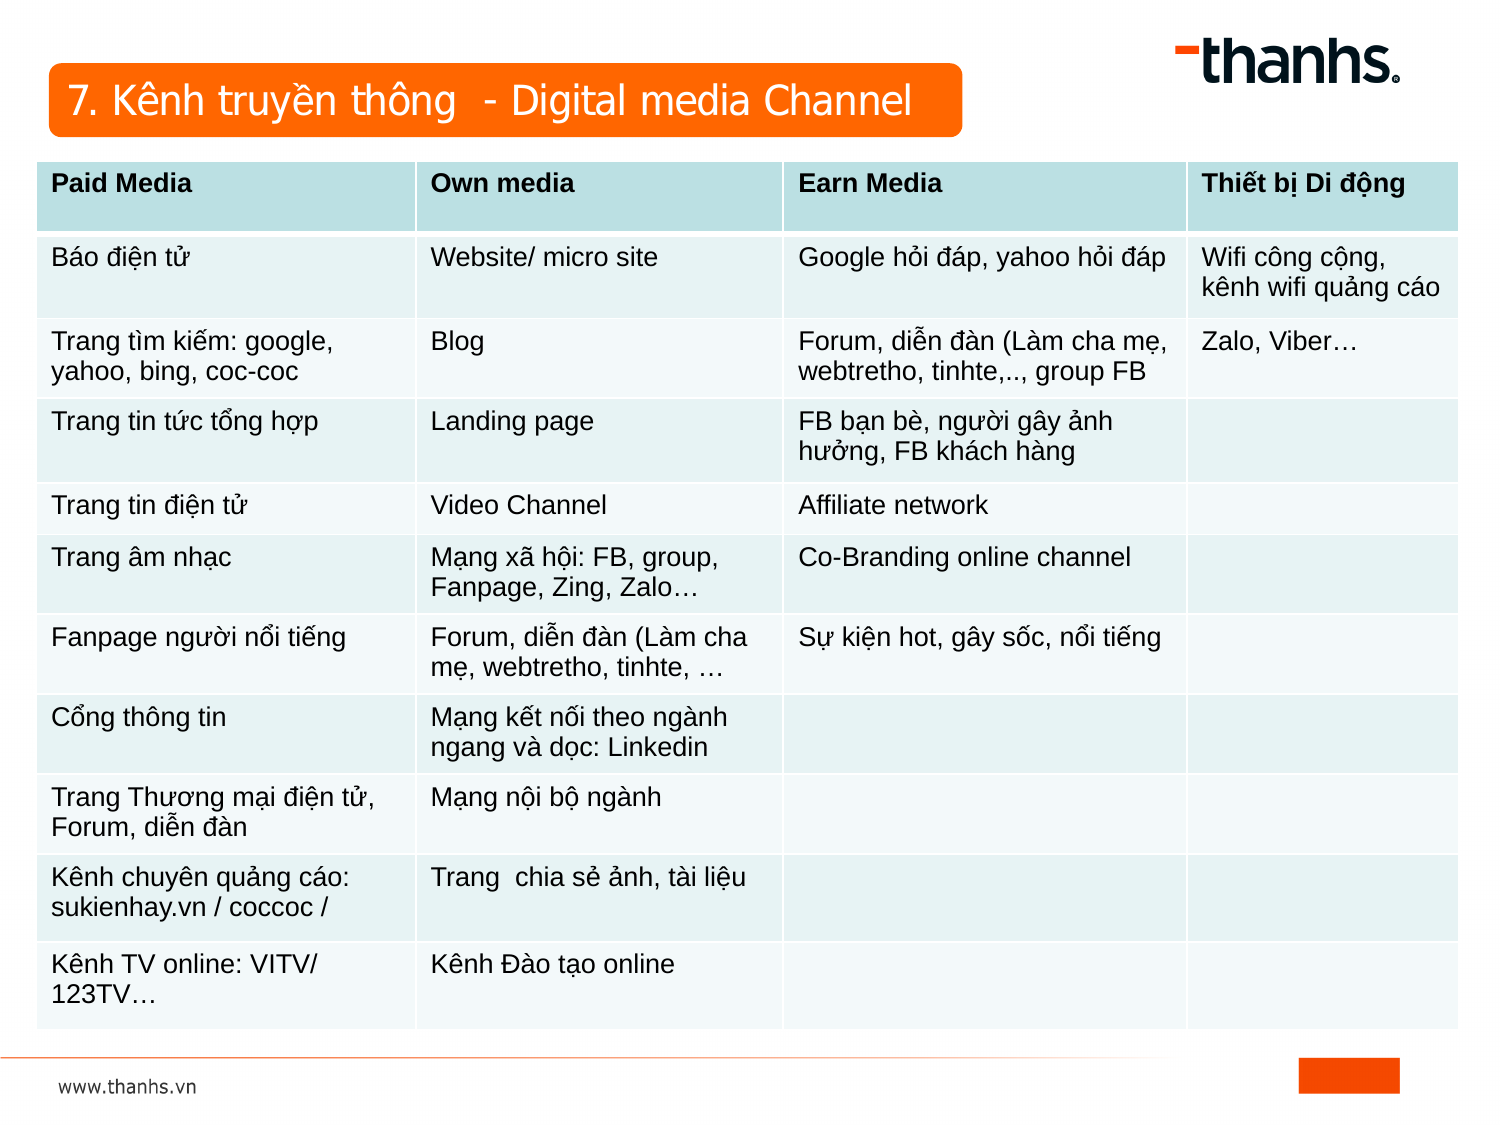

7. Kênh truyền thông  - Digital media Channel
| Paid Media | Own media | Earn Media | Thiết bị Di động |
| --- | --- | --- | --- |
| Báo điện tử | Website/ micro site | Google hỏi đáp, yahoo hỏi đáp | Wifi công cộng, kênh wifi quảng cáo |
| Trang tìm kiếm: google, yahoo, bing, coc-coc | Blog | Forum, diễn đàn (Làm cha mẹ, webtretho, tinhte,.., group FB | Zalo, Viber… |
| Trang tin tức tổng hợp | Landing page | FB bạn bè, người gây ảnh hưởng, FB khách hàng |  |
| Trang tin điện tử | Video Channel | Affiliate network |  |
| Trang âm nhạc | Mạng xã hội: FB, group, Fanpage, Zing, Zalo… | Co-Branding online channel |  |
| Fanpage người nổi tiếng | Forum, diễn đàn (Làm cha mẹ, webtretho, tinhte, … | Sự kiện hot, gây sốc, nổi tiếng |  |
| Cổng thông tin | Mạng kết nối theo ngành ngang và dọc: Linkedin |  |  |
| Trang Thương mại điện tử, Forum, diễn đàn | Mạng nội bộ ngành |  |  |
| Kênh chuyên quảng cáo: sukienhay.vn / coccoc / | Trang chia sẻ ảnh, tài liệu |  |  |
| Kênh TV online: VITV/ 123TV… | Kênh Đào tạo online |  |  |